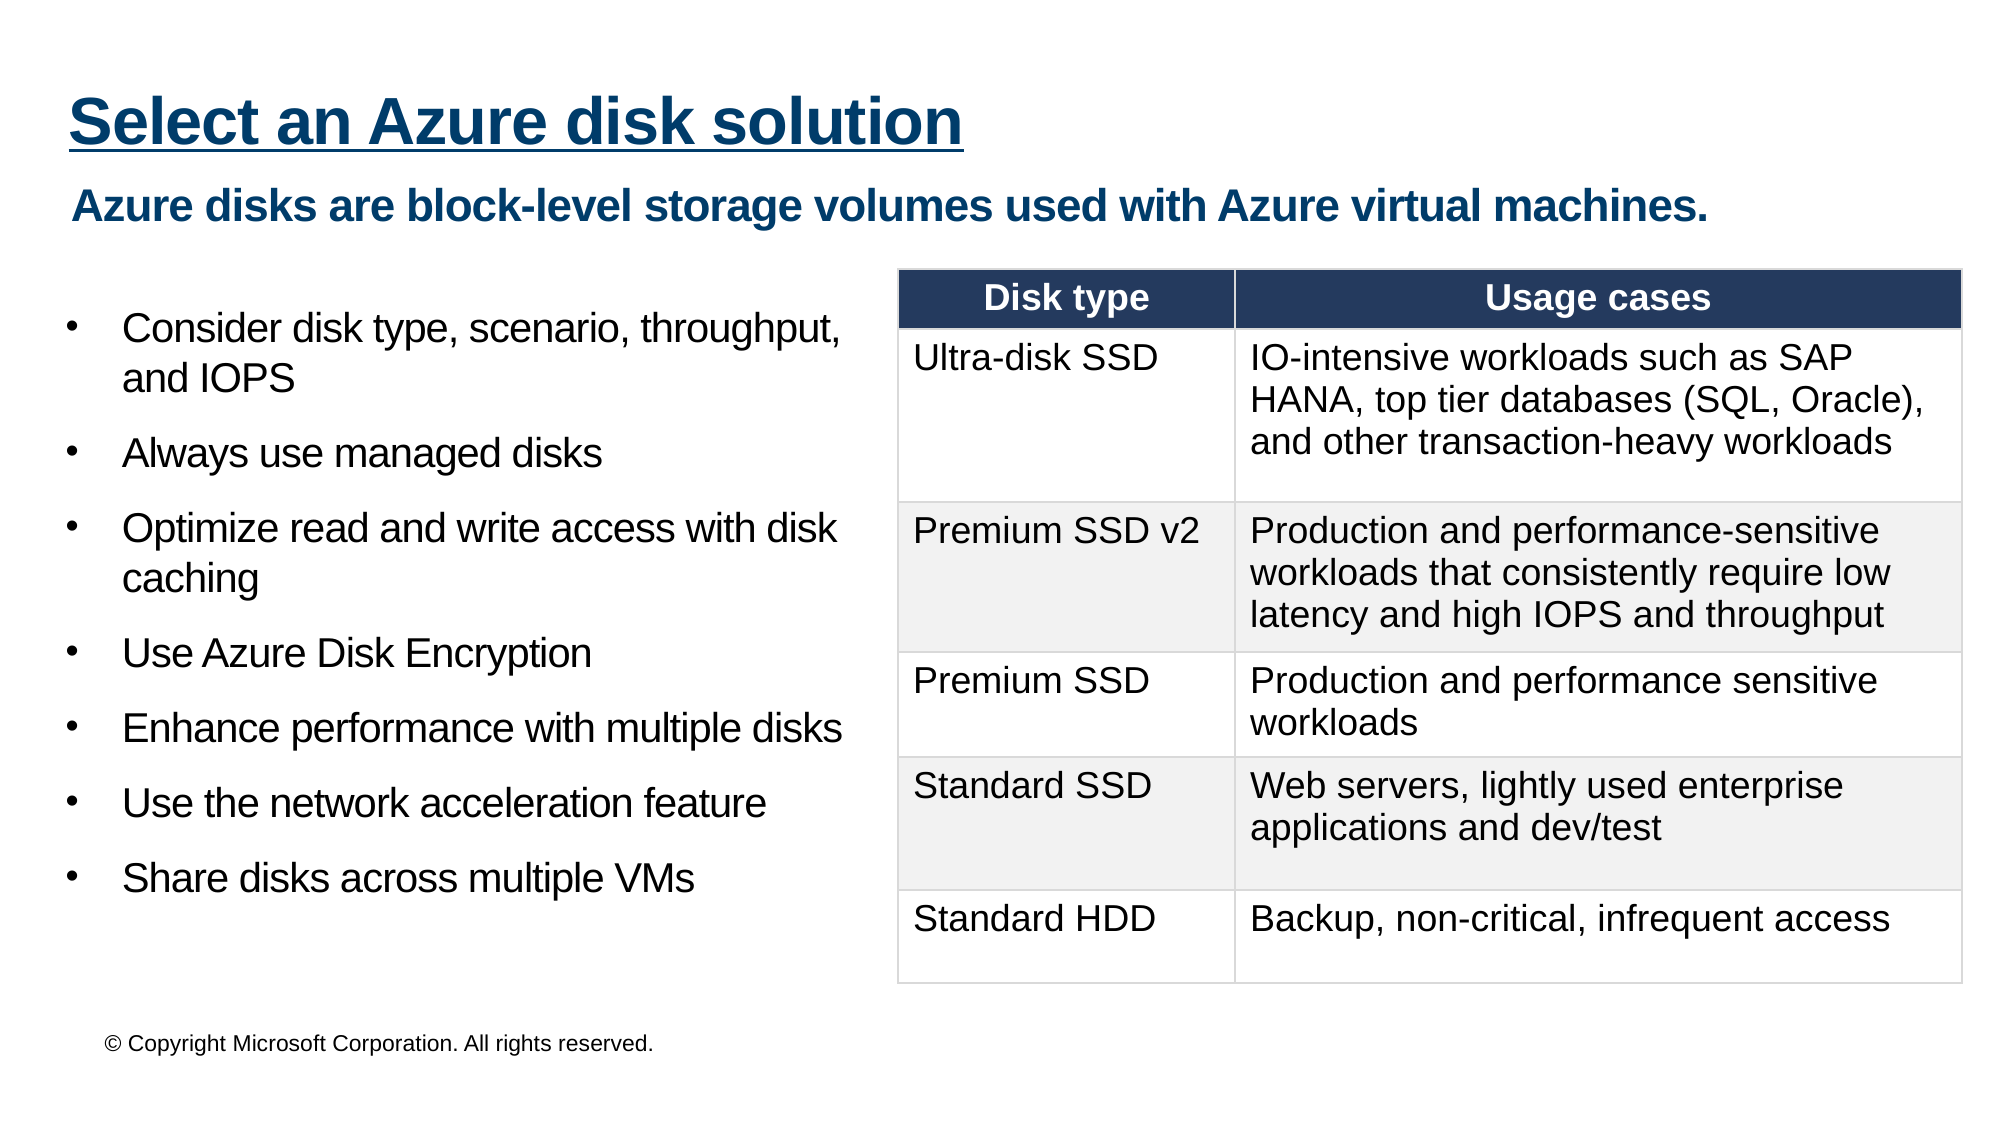

# Select an Azure disk solution
Azure disks are block-level storage volumes used with Azure virtual machines.
| Disk type | Usage cases |
| --- | --- |
| Ultra-disk SSD | IO-intensive workloads such as SAP HANA, top tier databases (SQL, Oracle), and other transaction-heavy workloads |
| Premium SSD v2 | Production and performance-sensitive workloads that consistently require low latency and high IOPS and throughput |
| Premium SSD | Production and performance sensitive workloads |
| Standard SSD | Web servers, lightly used enterprise applications and dev/test |
| Standard HDD | Backup, non-critical, infrequent access |
Consider disk type, scenario, throughput, and IOPS
Always use managed disks
Optimize read and write access with disk caching
Use Azure Disk Encryption
Enhance performance with multiple disks
Use the network acceleration feature
Share disks across multiple VMs